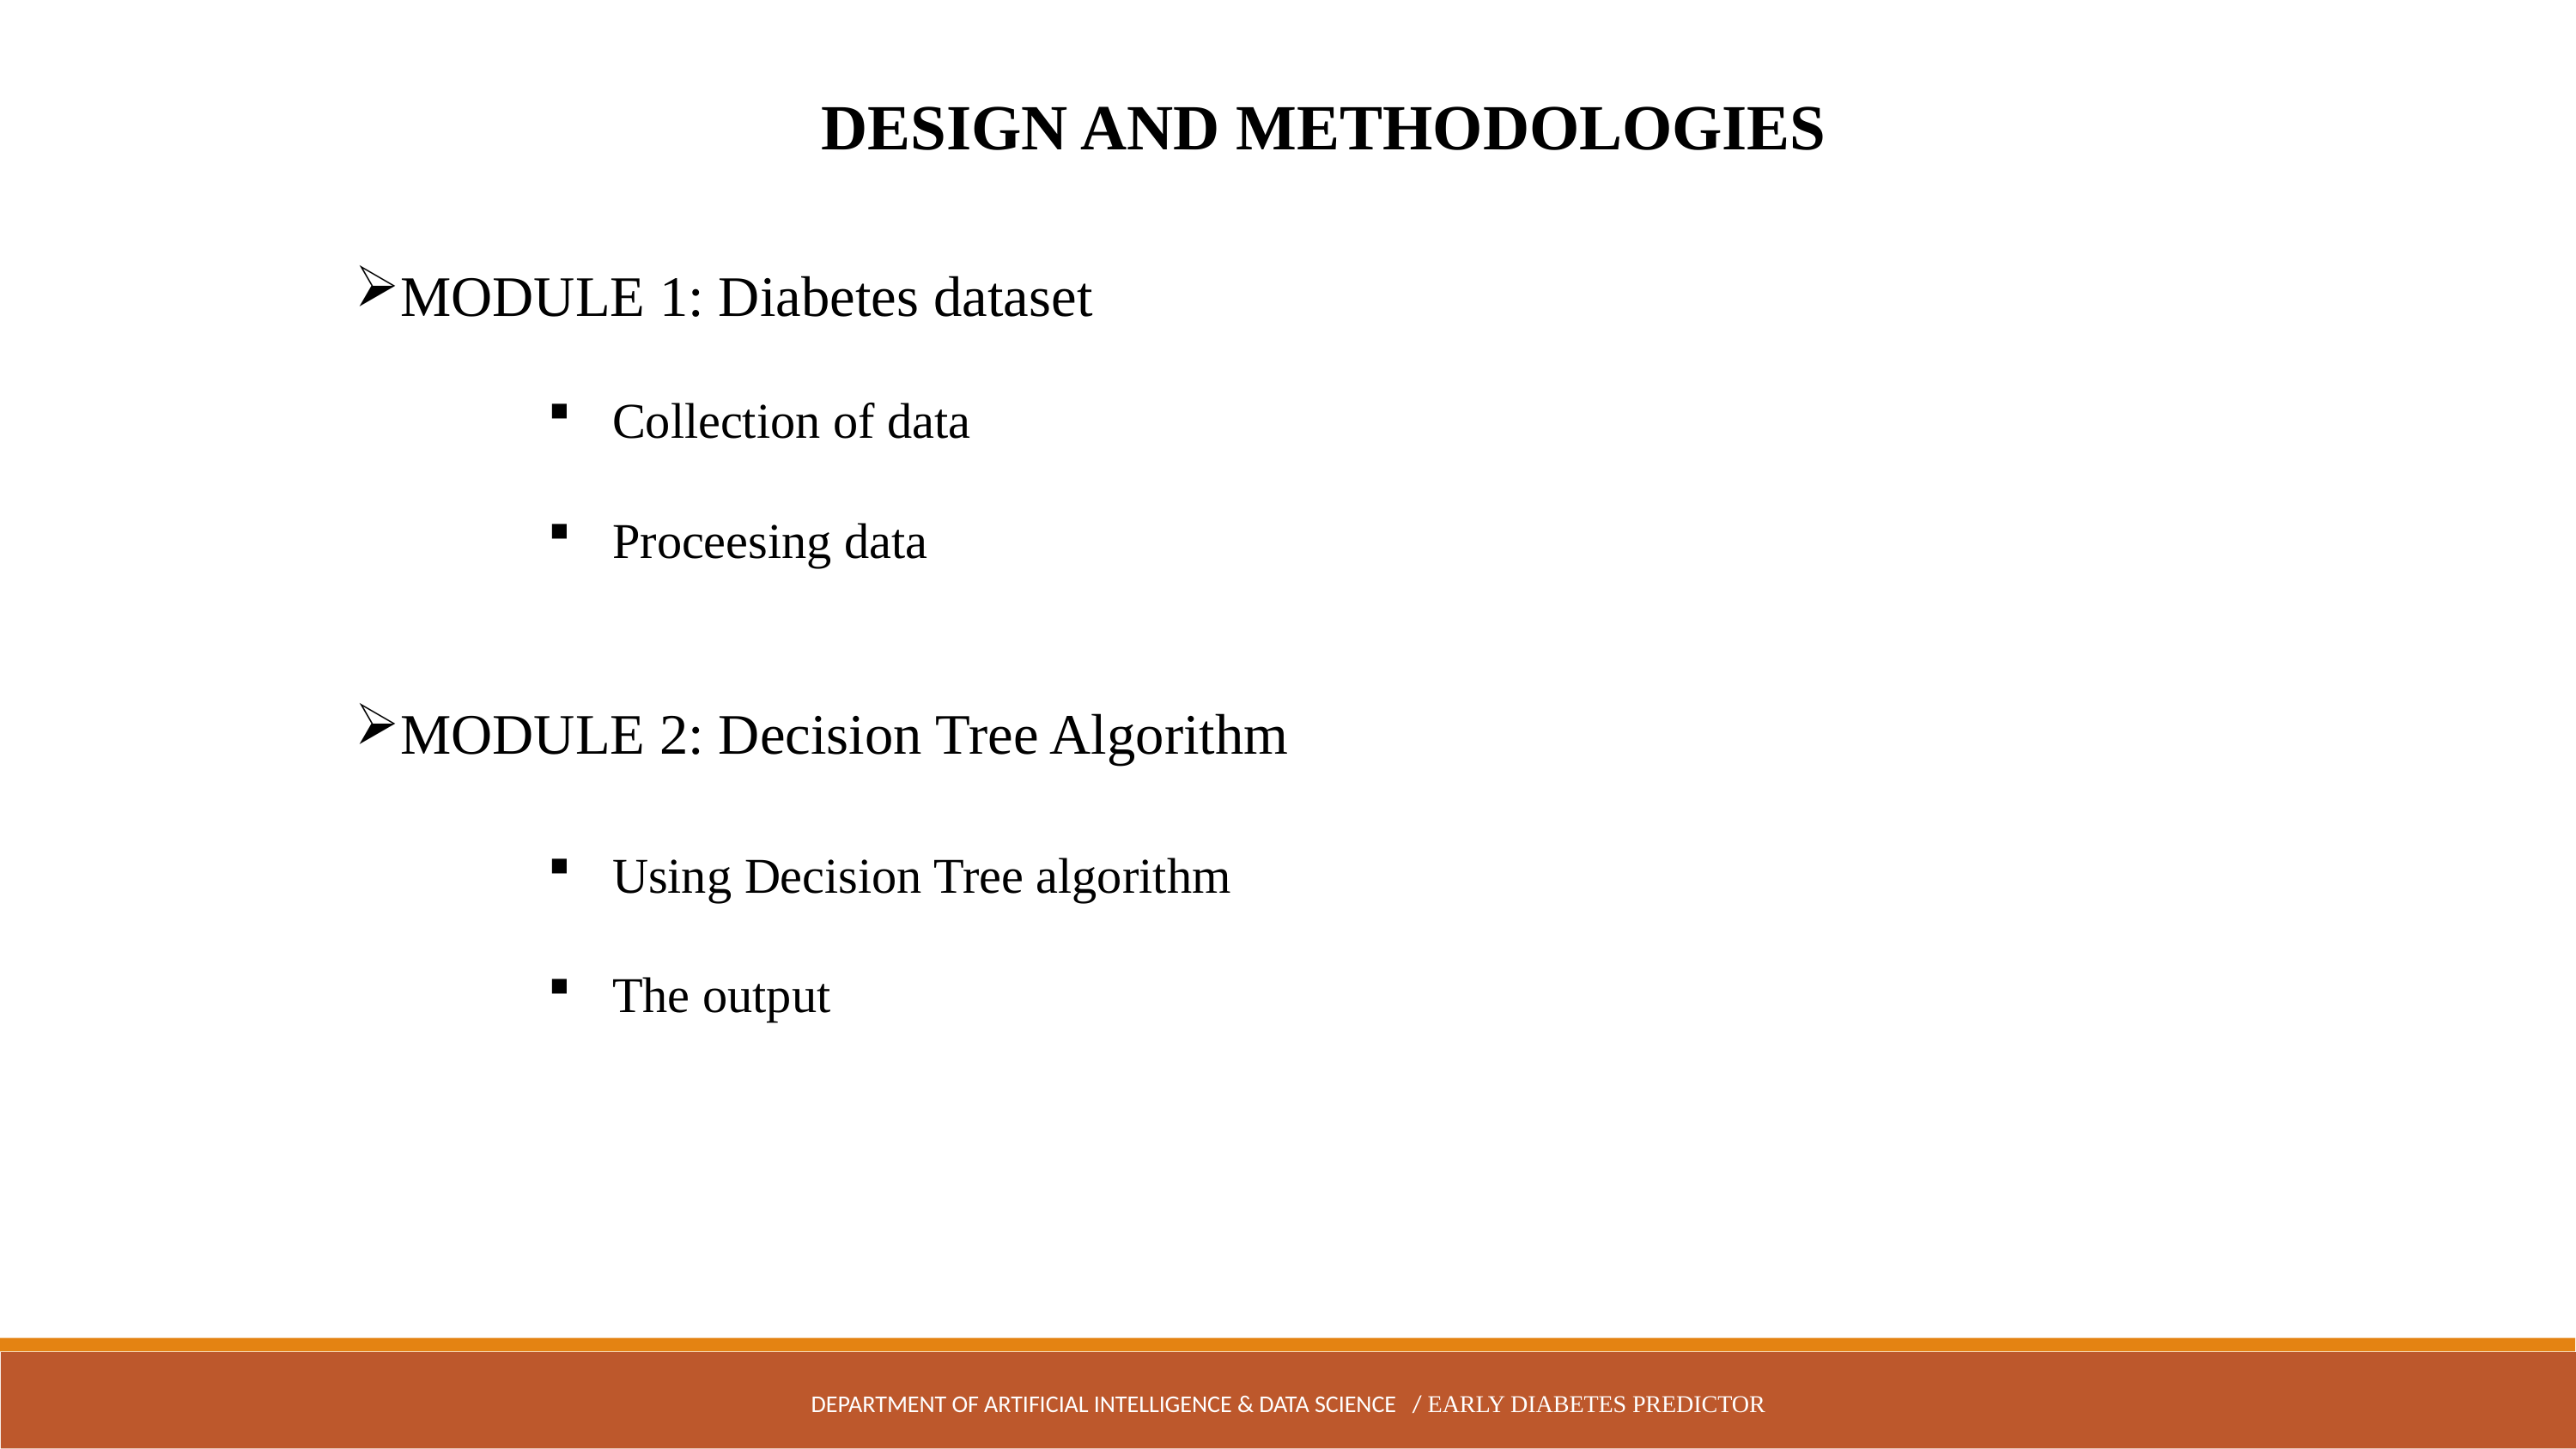

DESIGN AND METHODOLOGIES
MODULE 1: Diabetes dataset

Collection of data

Proceesing data

MODULE 2: Decision Tree Algorithm

Using Decision Tree algorithm

The output

DEPARTMENT OF ARTIFICIAL INTELLIGENCE & DATA SCIENCE   / EARLY DIABETES PREDICTOR
9